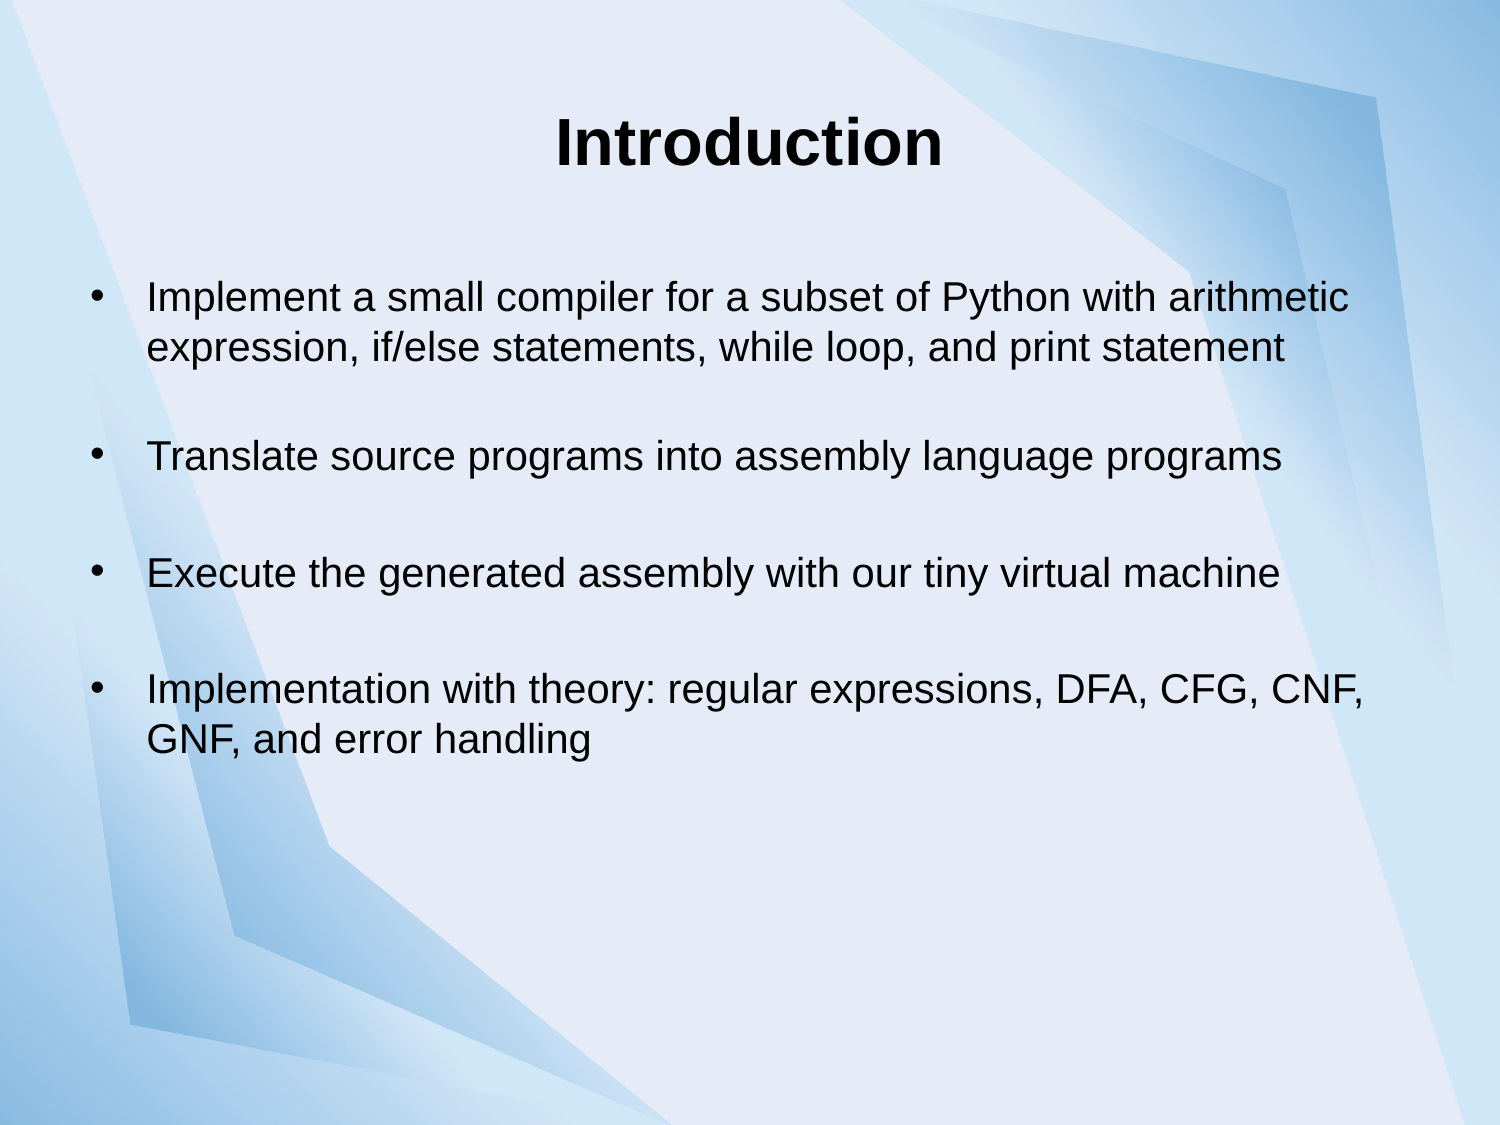

# Introduction

Implement a small compiler for a subset of Python with arithmetic expression, if/else statements, while loop, and print statement

Translate source programs into assembly language programs

Execute the generated assembly with our tiny virtual machine

Implementation with theory: regular expressions, DFA, CFG, CNF, GNF, and error handling